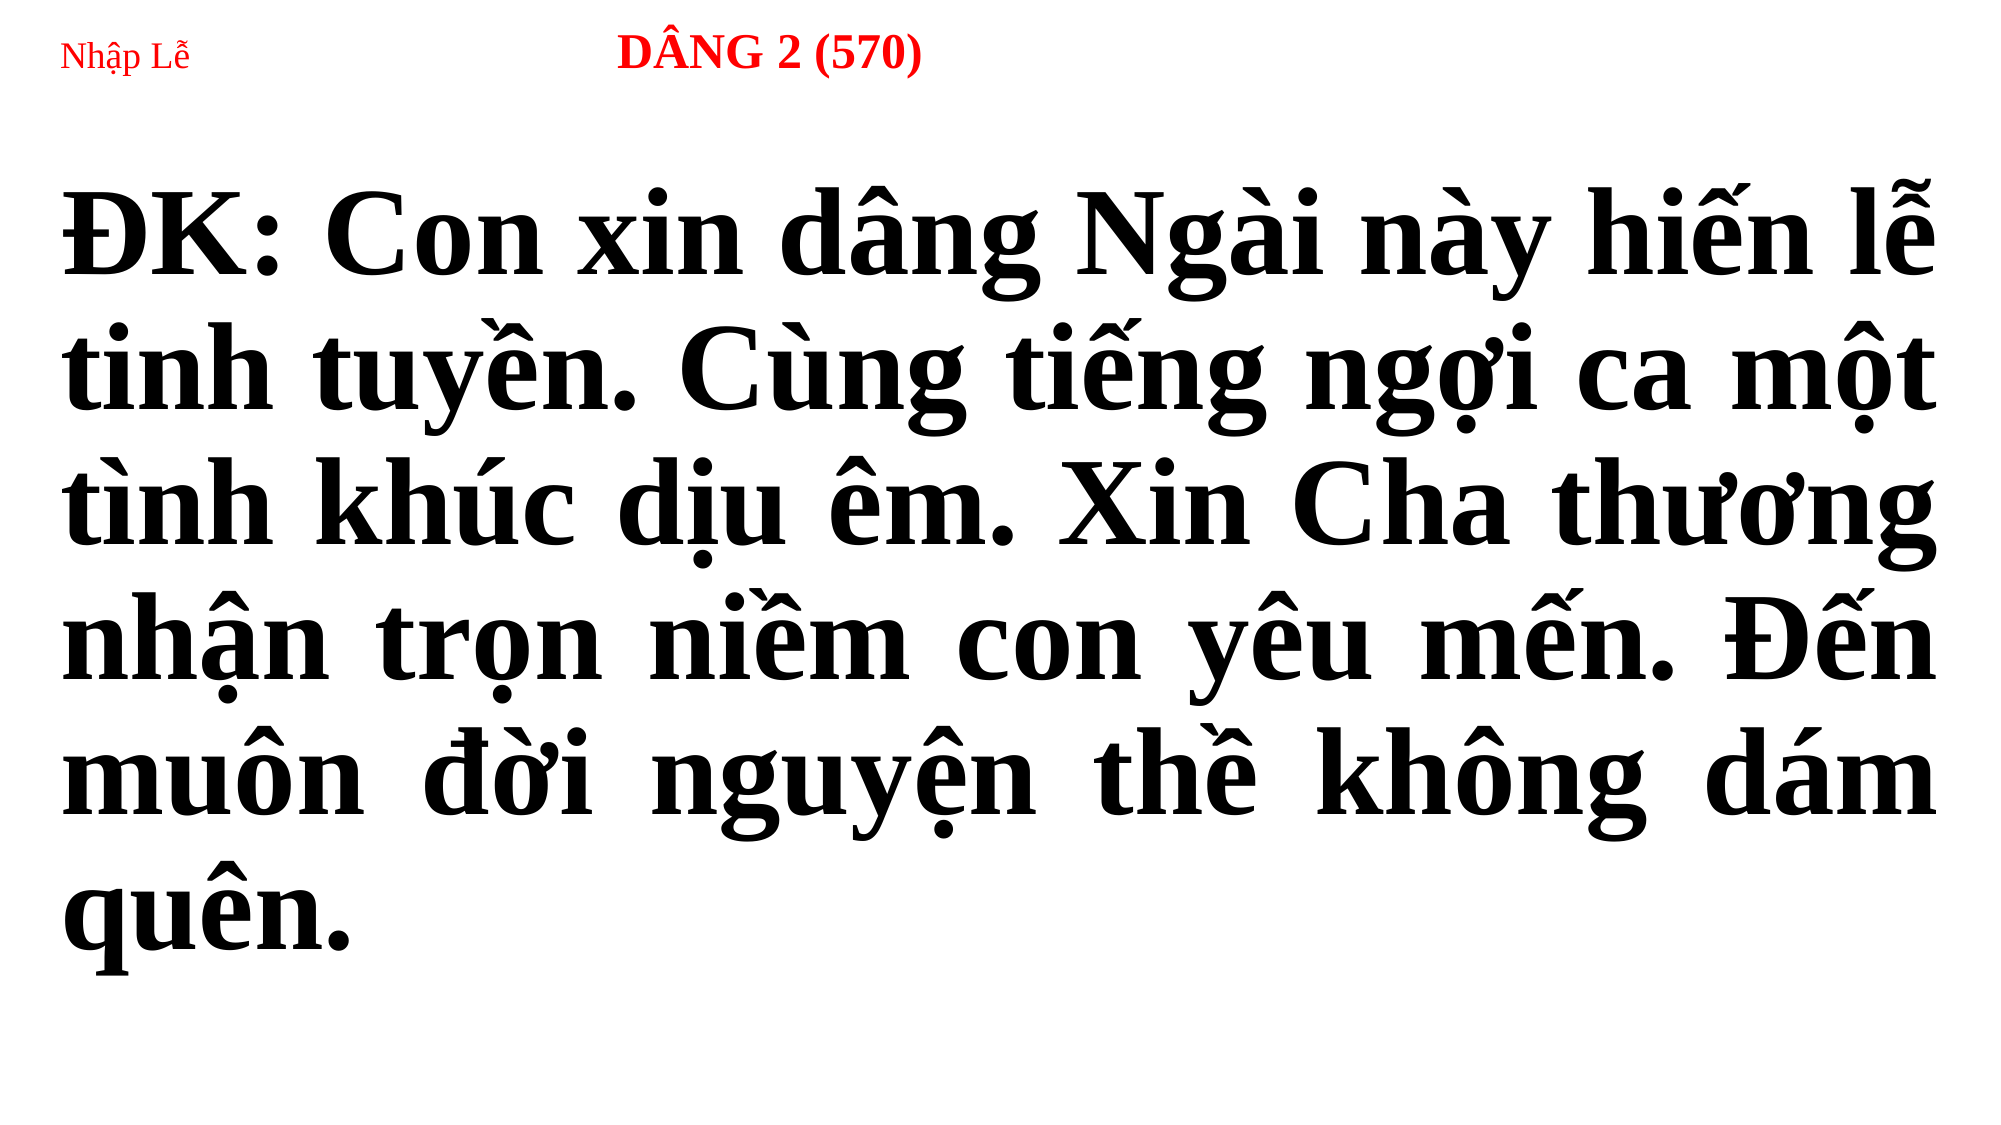

# Nhập Lễ                                             DÂNG 2 (570)
ĐK: Con xin dâng Ngài này hiến lễ tinh tuyền. Cùng tiếng ngợi ca một tình khúc dịu êm. Xin Cha thương nhận trọn niềm con yêu mến. Đến muôn đời nguyện thề không dám quên.